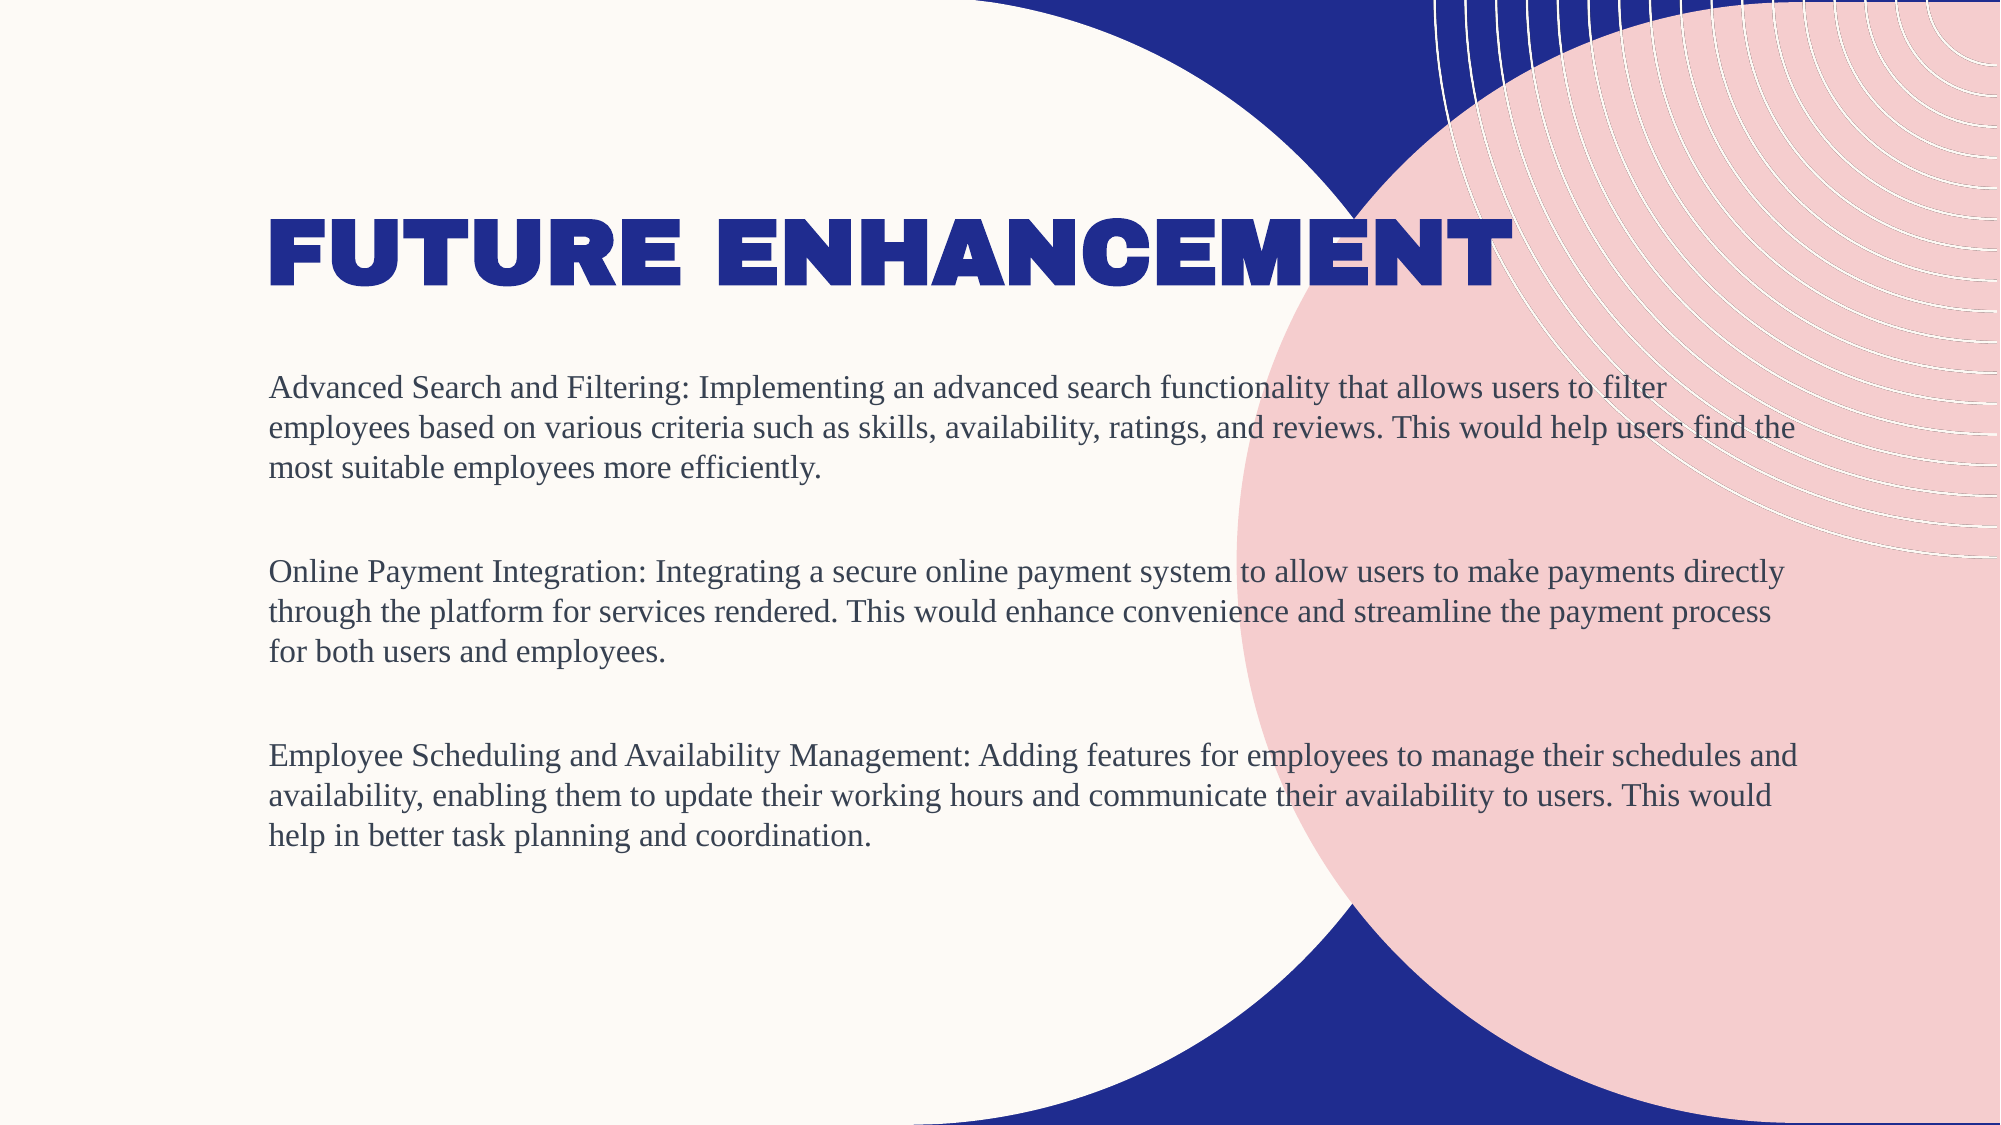

# FUTURE ENHANCEMENT
Advanced Search and Filtering: Implementing an advanced search functionality that allows users to filter employees based on various criteria such as skills, availability, ratings, and reviews. This would help users find the most suitable employees more efficiently.

Online Payment Integration: Integrating a secure online payment system to allow users to make payments directly through the platform for services rendered. This would enhance convenience and streamline the payment process for both users and employees.

Employee Scheduling and Availability Management: Adding features for employees to manage their schedules and availability, enabling them to update their working hours and communicate their availability to users. This would help in better task planning and coordination.